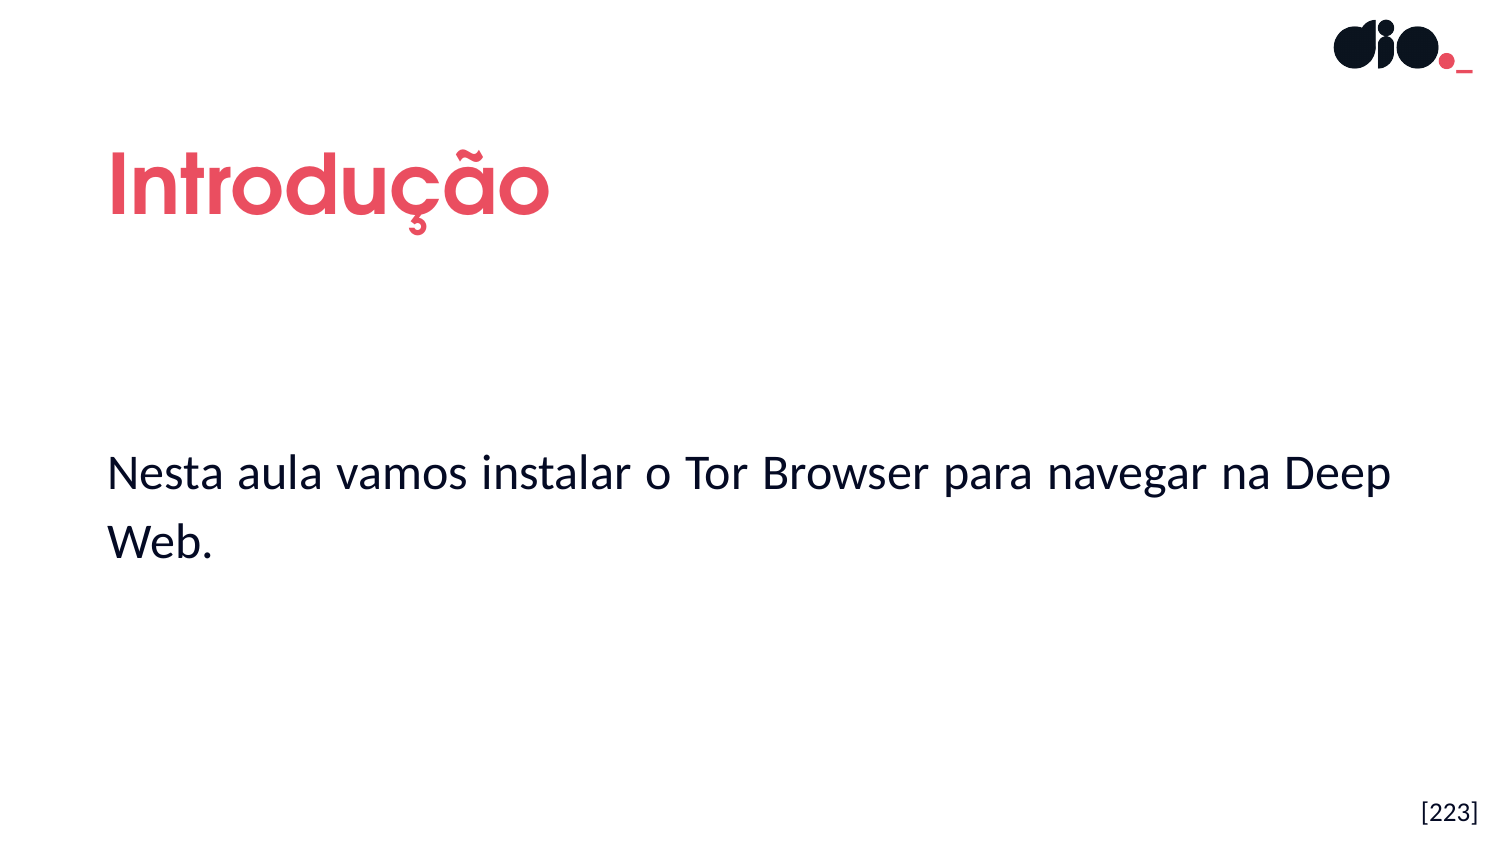

Introdução
Nesta aula vamos instalar o Tor Browser para navegar na Deep Web.
[223]